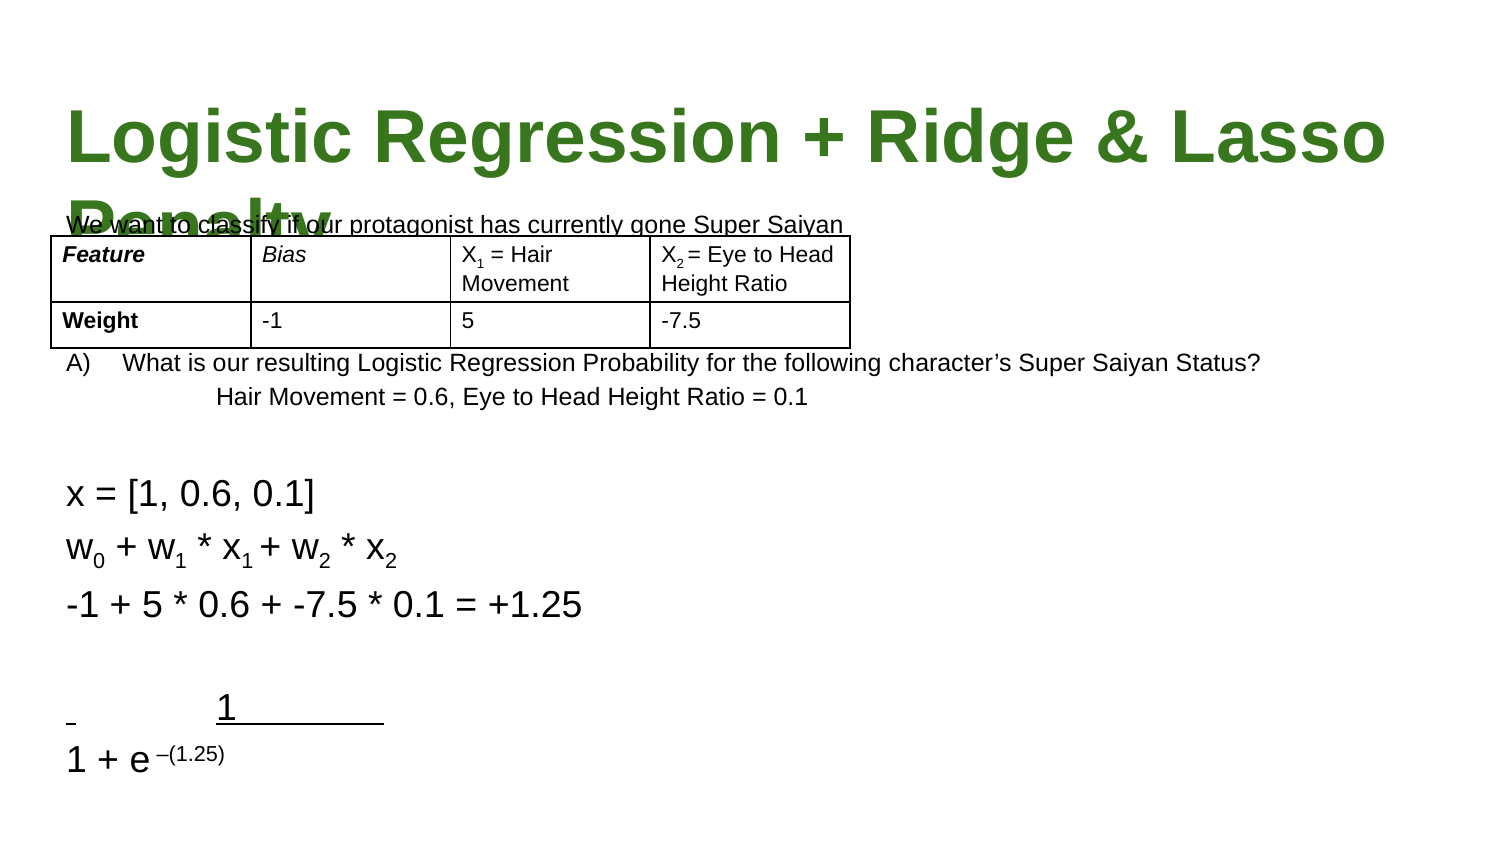

# Logistic Regression + Ridge & Lasso Penalty
We want to classify if our protagonist has currently gone Super Saiyan

What is our resulting Logistic Regression Probability for the following character’s Super Saiyan Status?
	Hair Movement = 0.6, Eye to Head Height Ratio = 0.1

x = [1, 0.6, 0.1]
w0 + w1 * x1 + w2 * x2
-1 + 5 * 0.6 + -7.5 * 0.1 = +1.25

 	1
1 + e –(1.25)

| Feature | Bias | X1 = Hair Movement | X2 = Eye to Head Height Ratio |
| --- | --- | --- | --- |
| Weight | -1 | 5 | -7.5 |